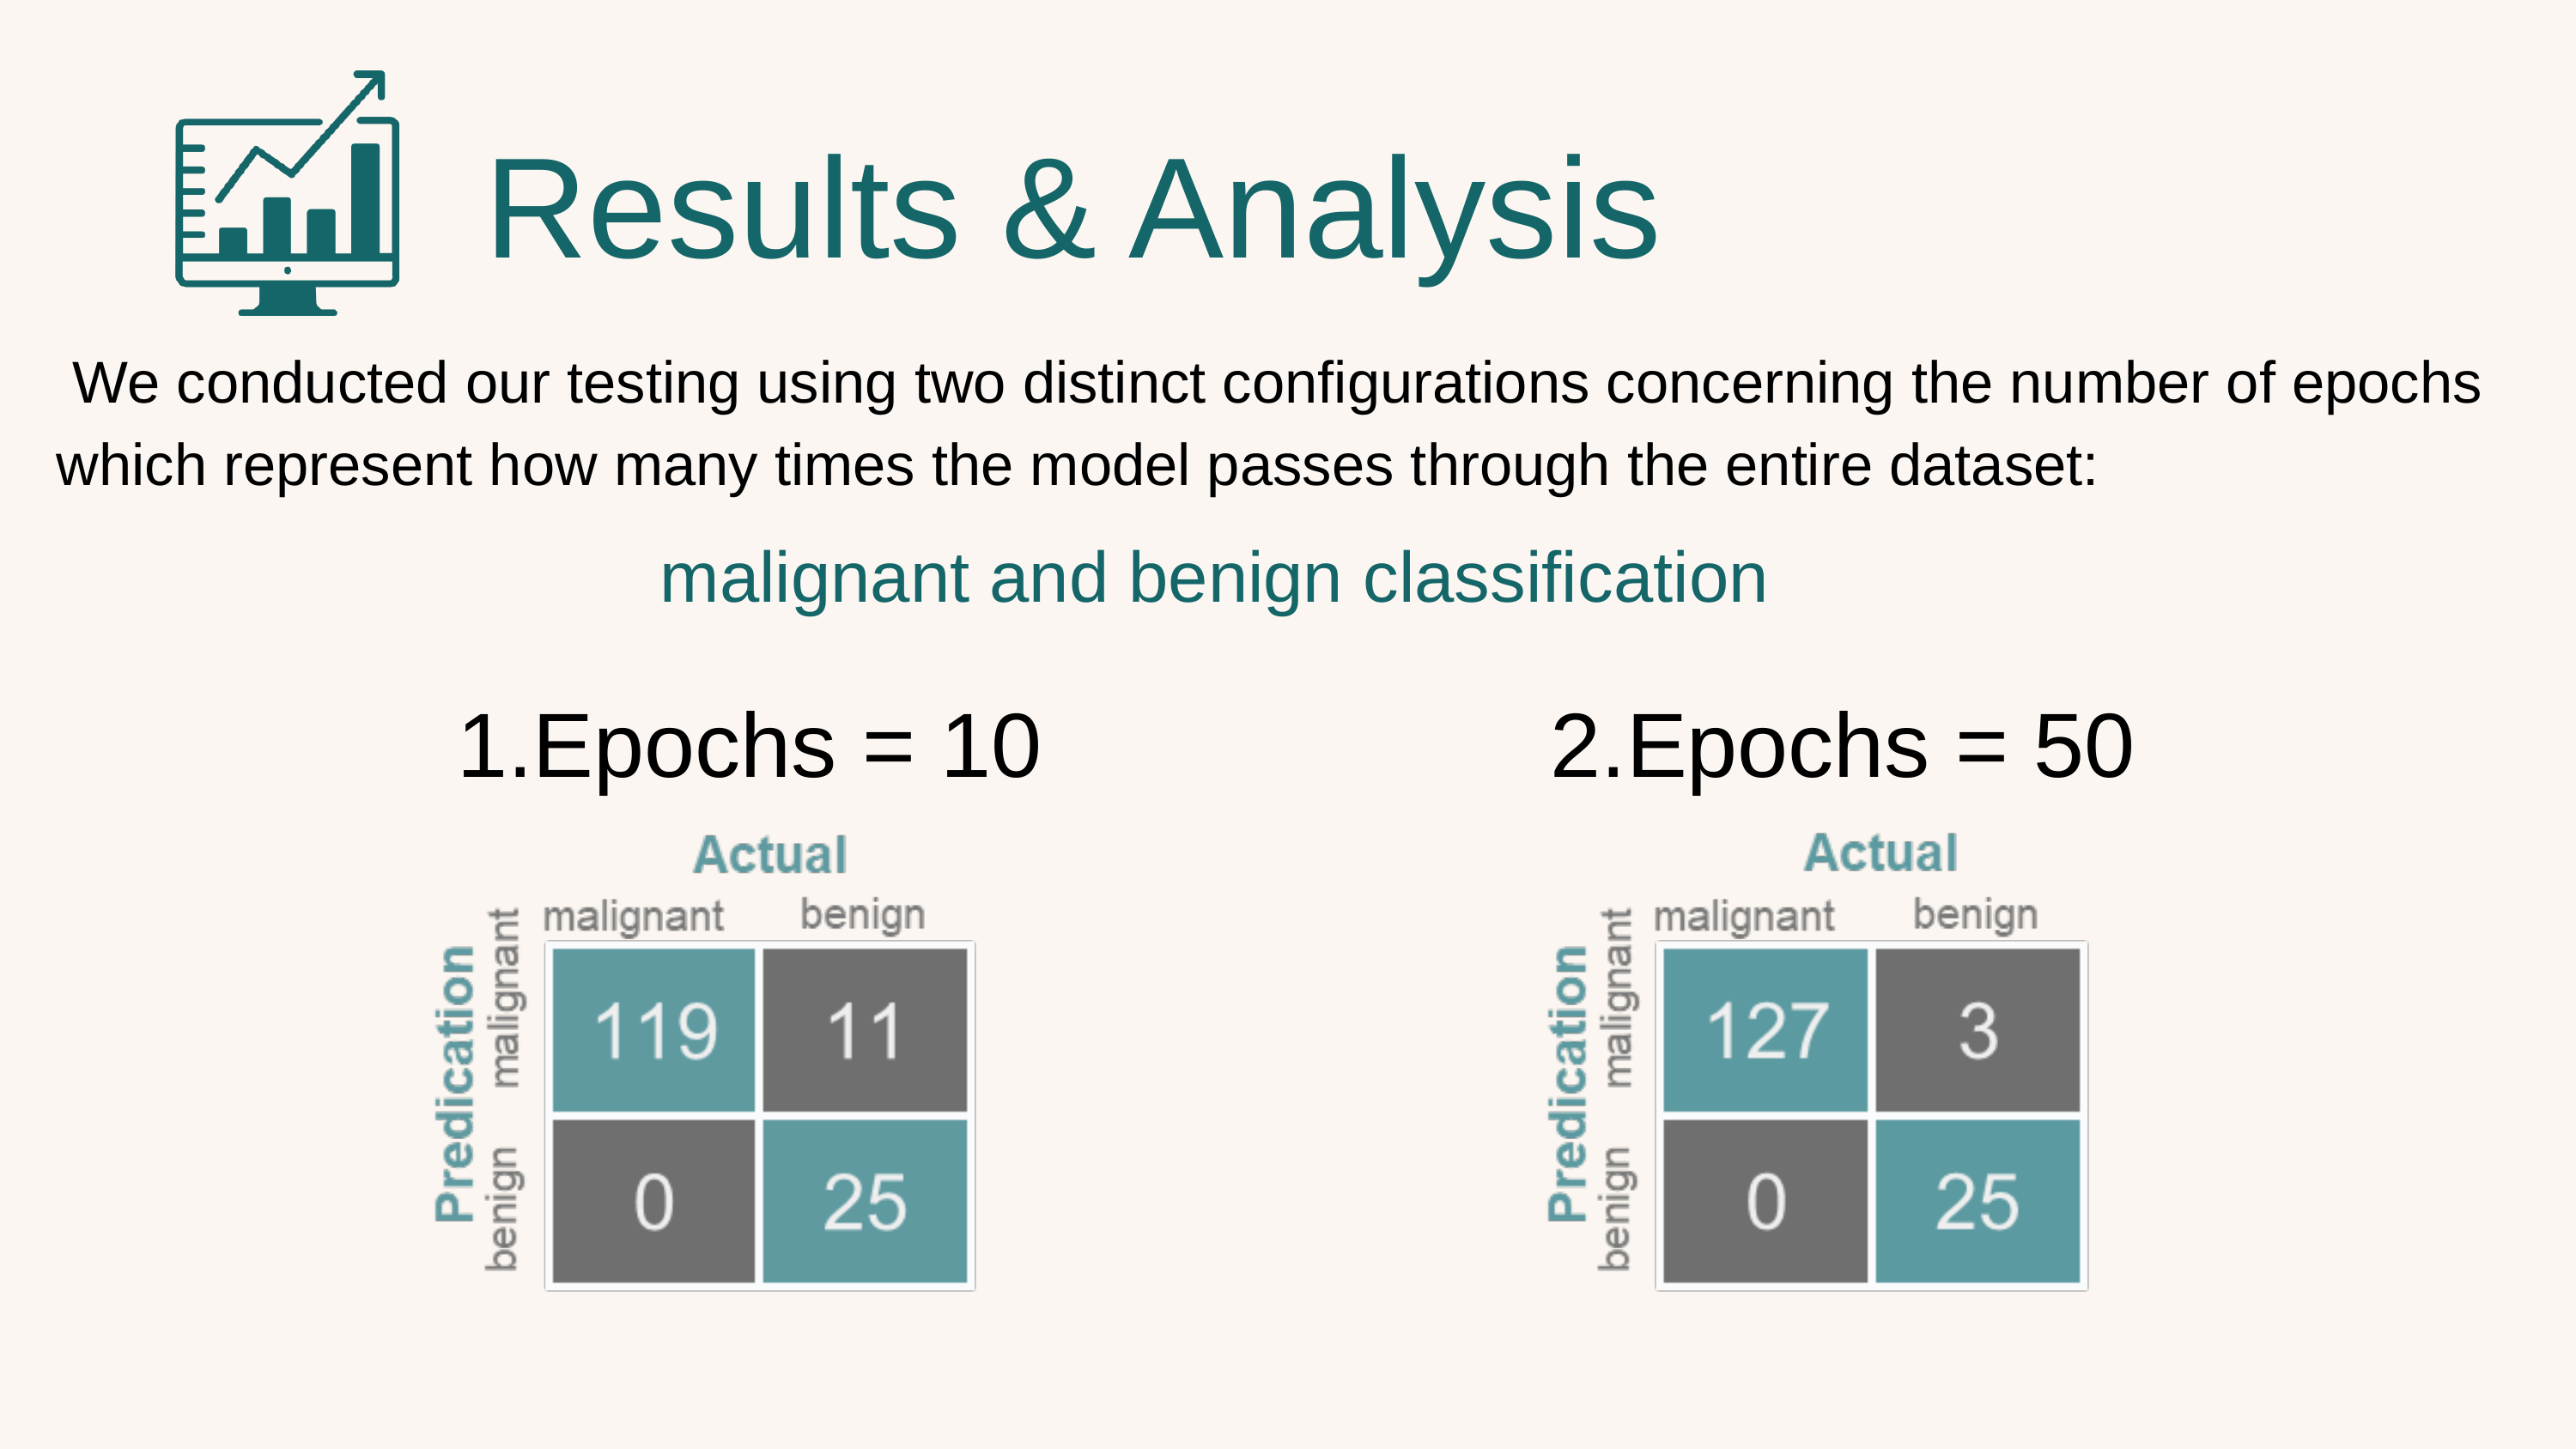

Results & Analysis
 We conducted our testing using two distinct configurations concerning the number of epochs which represent how many times the model passes through the entire dataset:
malignant and benign classification

1.Epochs = 10
2.Epochs = 50